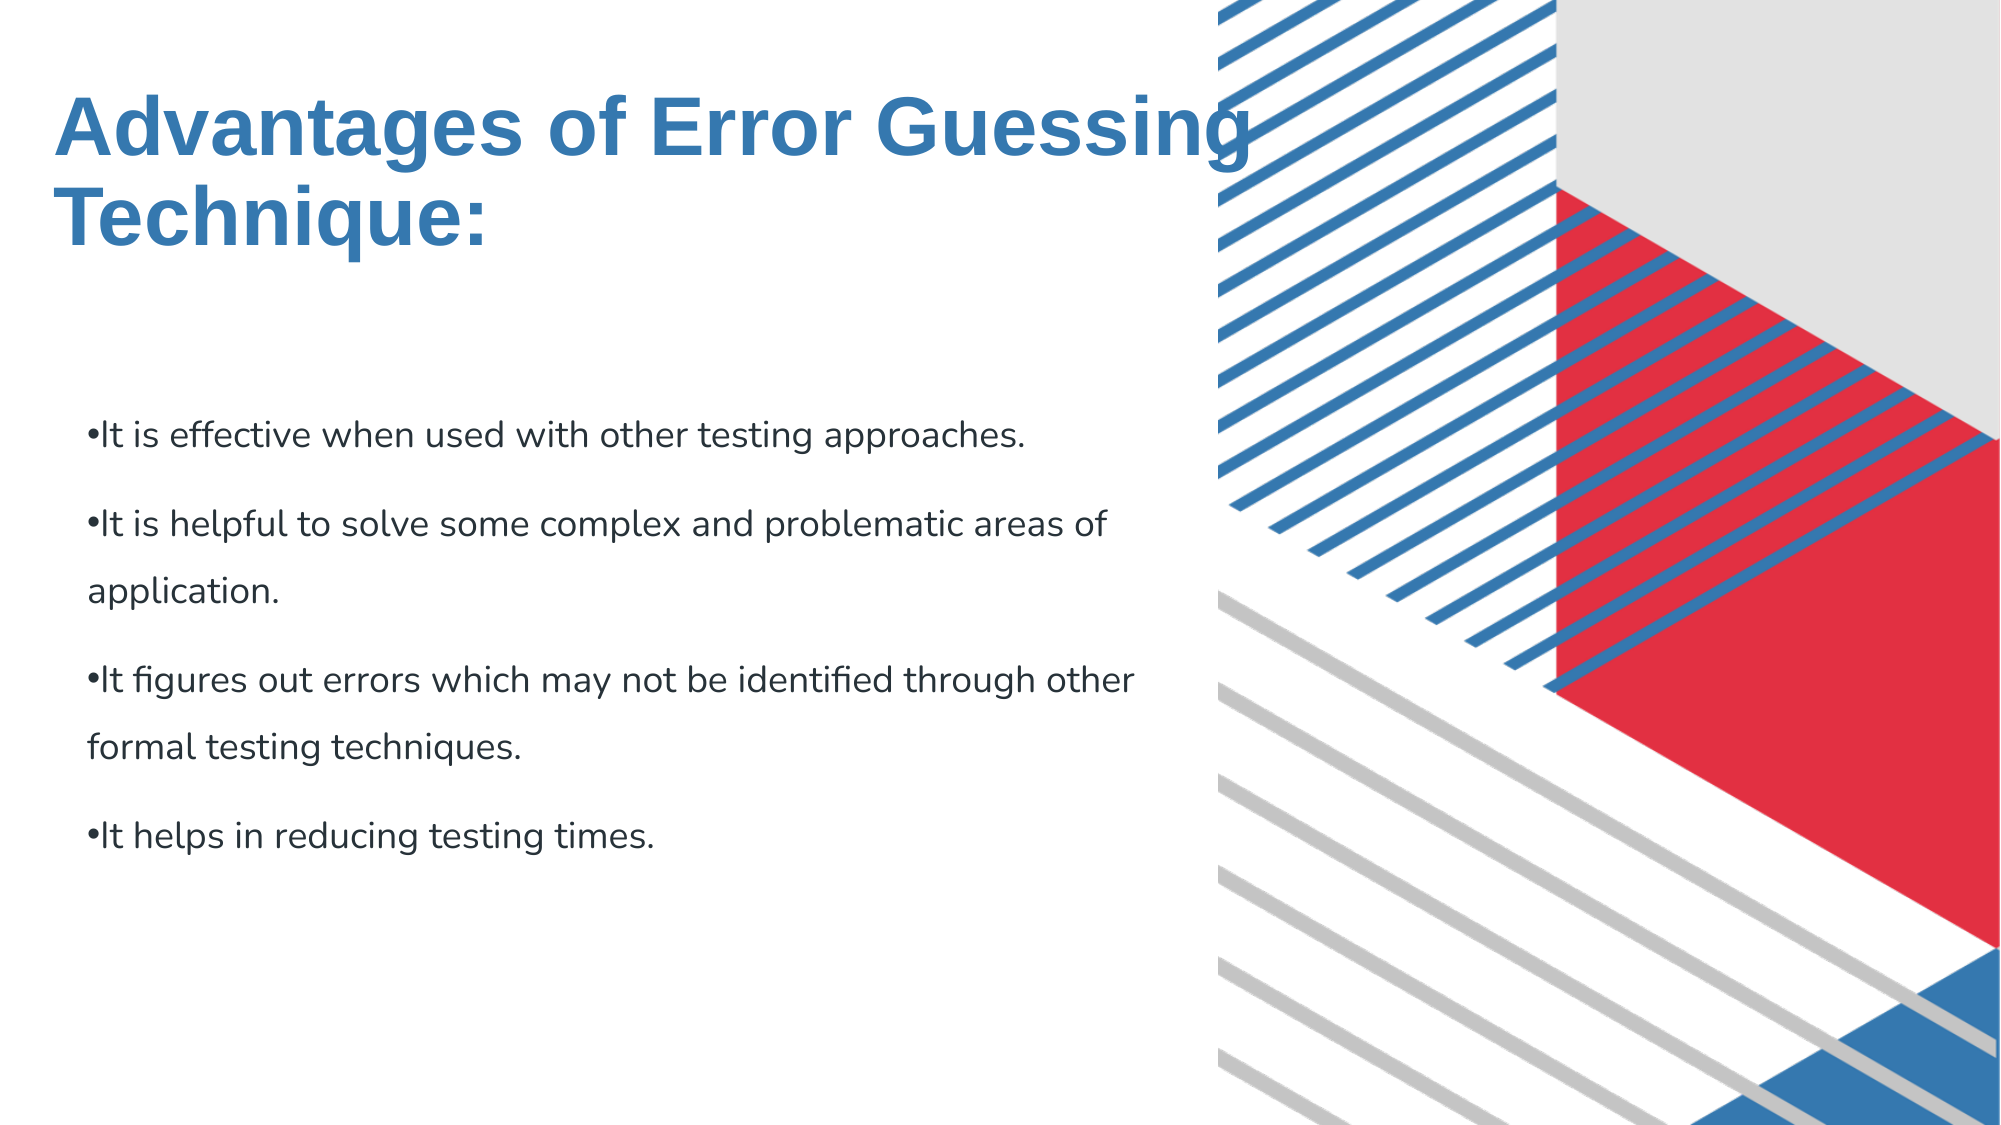

# Advantages of Error Guessing Technique:
It is effective when used with other testing approaches.
It is helpful to solve some complex and problematic areas of application.
It figures out errors which may not be identified through other formal testing techniques.
It helps in reducing testing times.